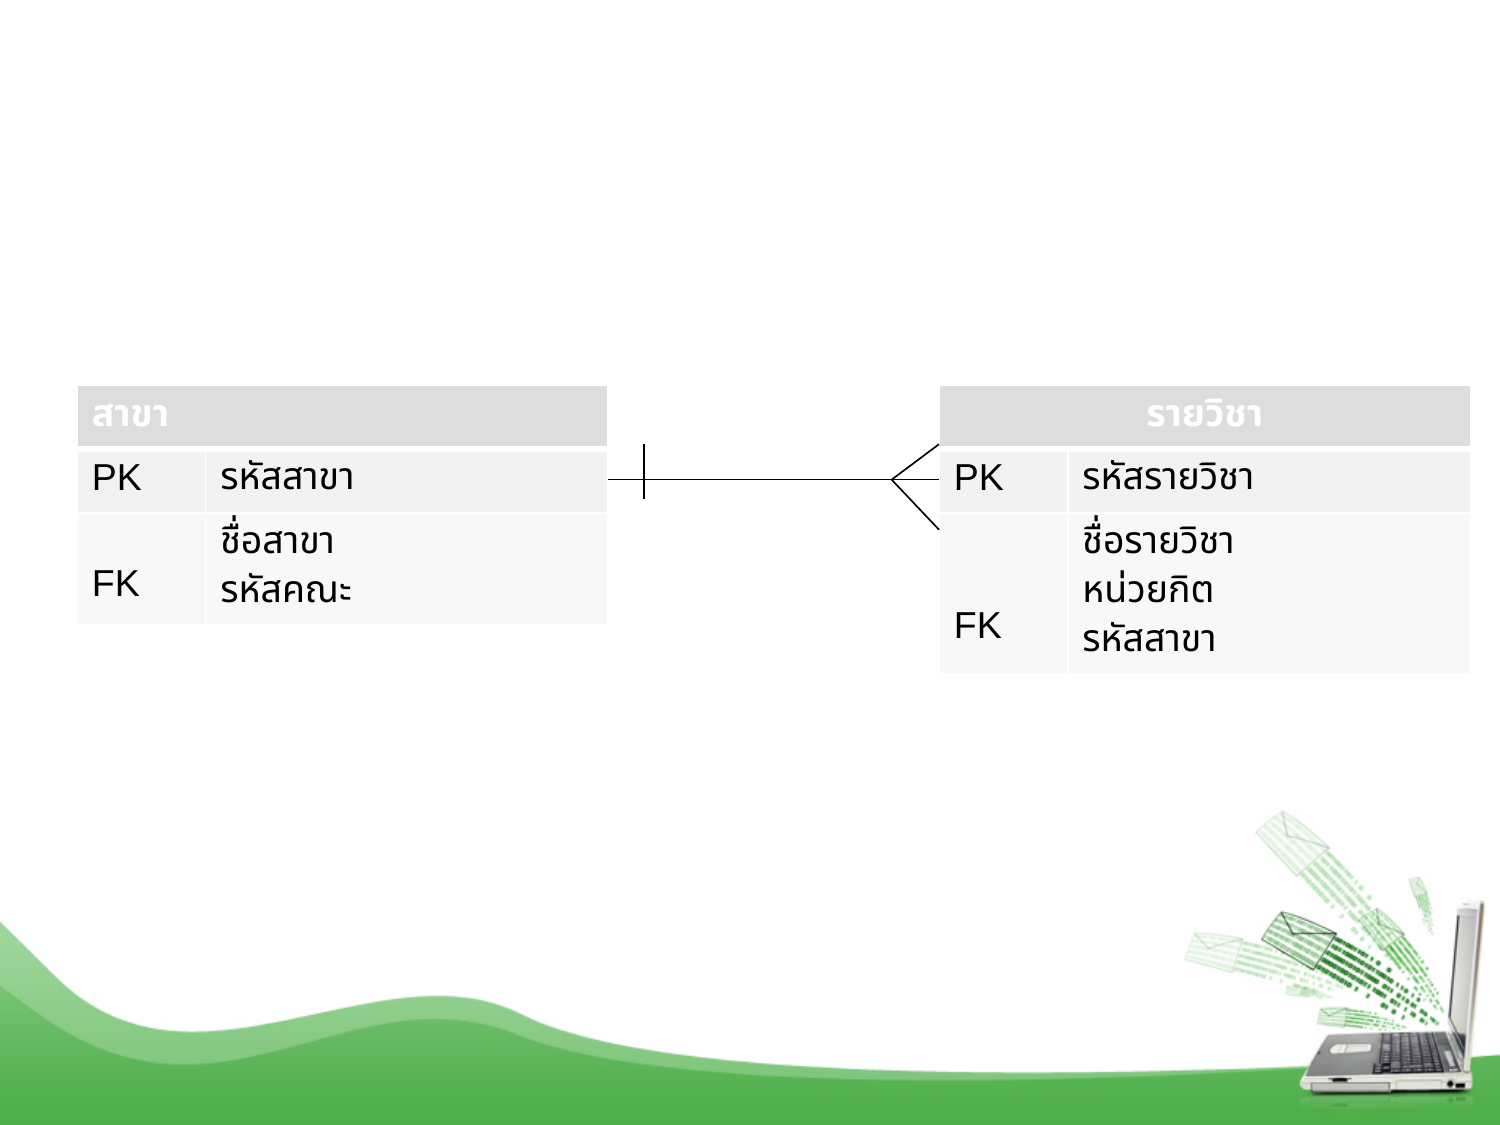

| สาขา |  |
| --- | --- |
| PK | รหัสสาขา |
| FK | ชื่อสาขา รหัสคณะ |
| รายวิชา |  |
| --- | --- |
| PK | รหัสรายวิชา |
| FK | ชื่อรายวิชา หน่วยกิต รหัสสาขา |